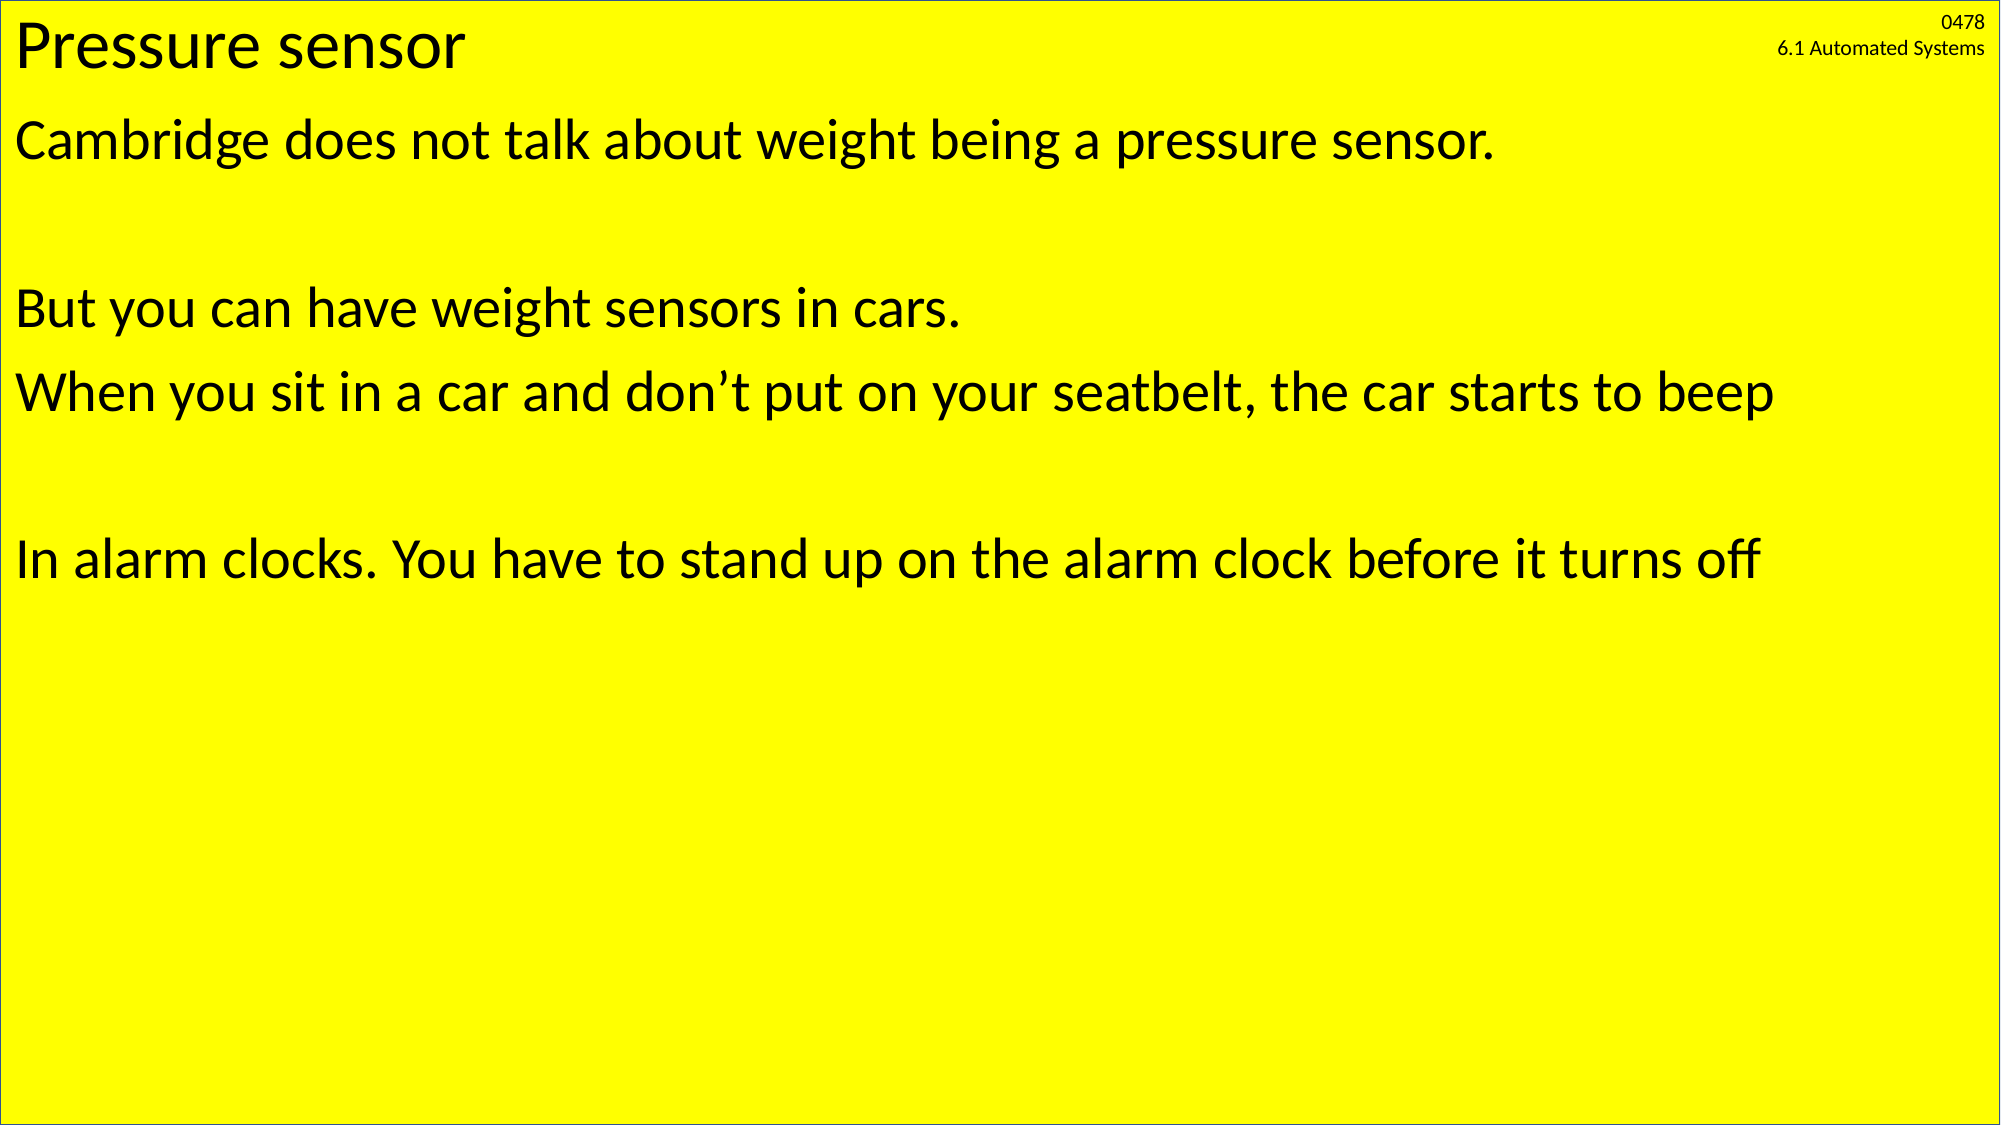

# Pressure sensor
Cambridge does not talk about weight being a pressure sensor.

But you can have weight sensors in cars.
When you sit in a car and don’t put on your seatbelt, the car starts to beep

In alarm clocks. You have to stand up on the alarm clock before it turns off